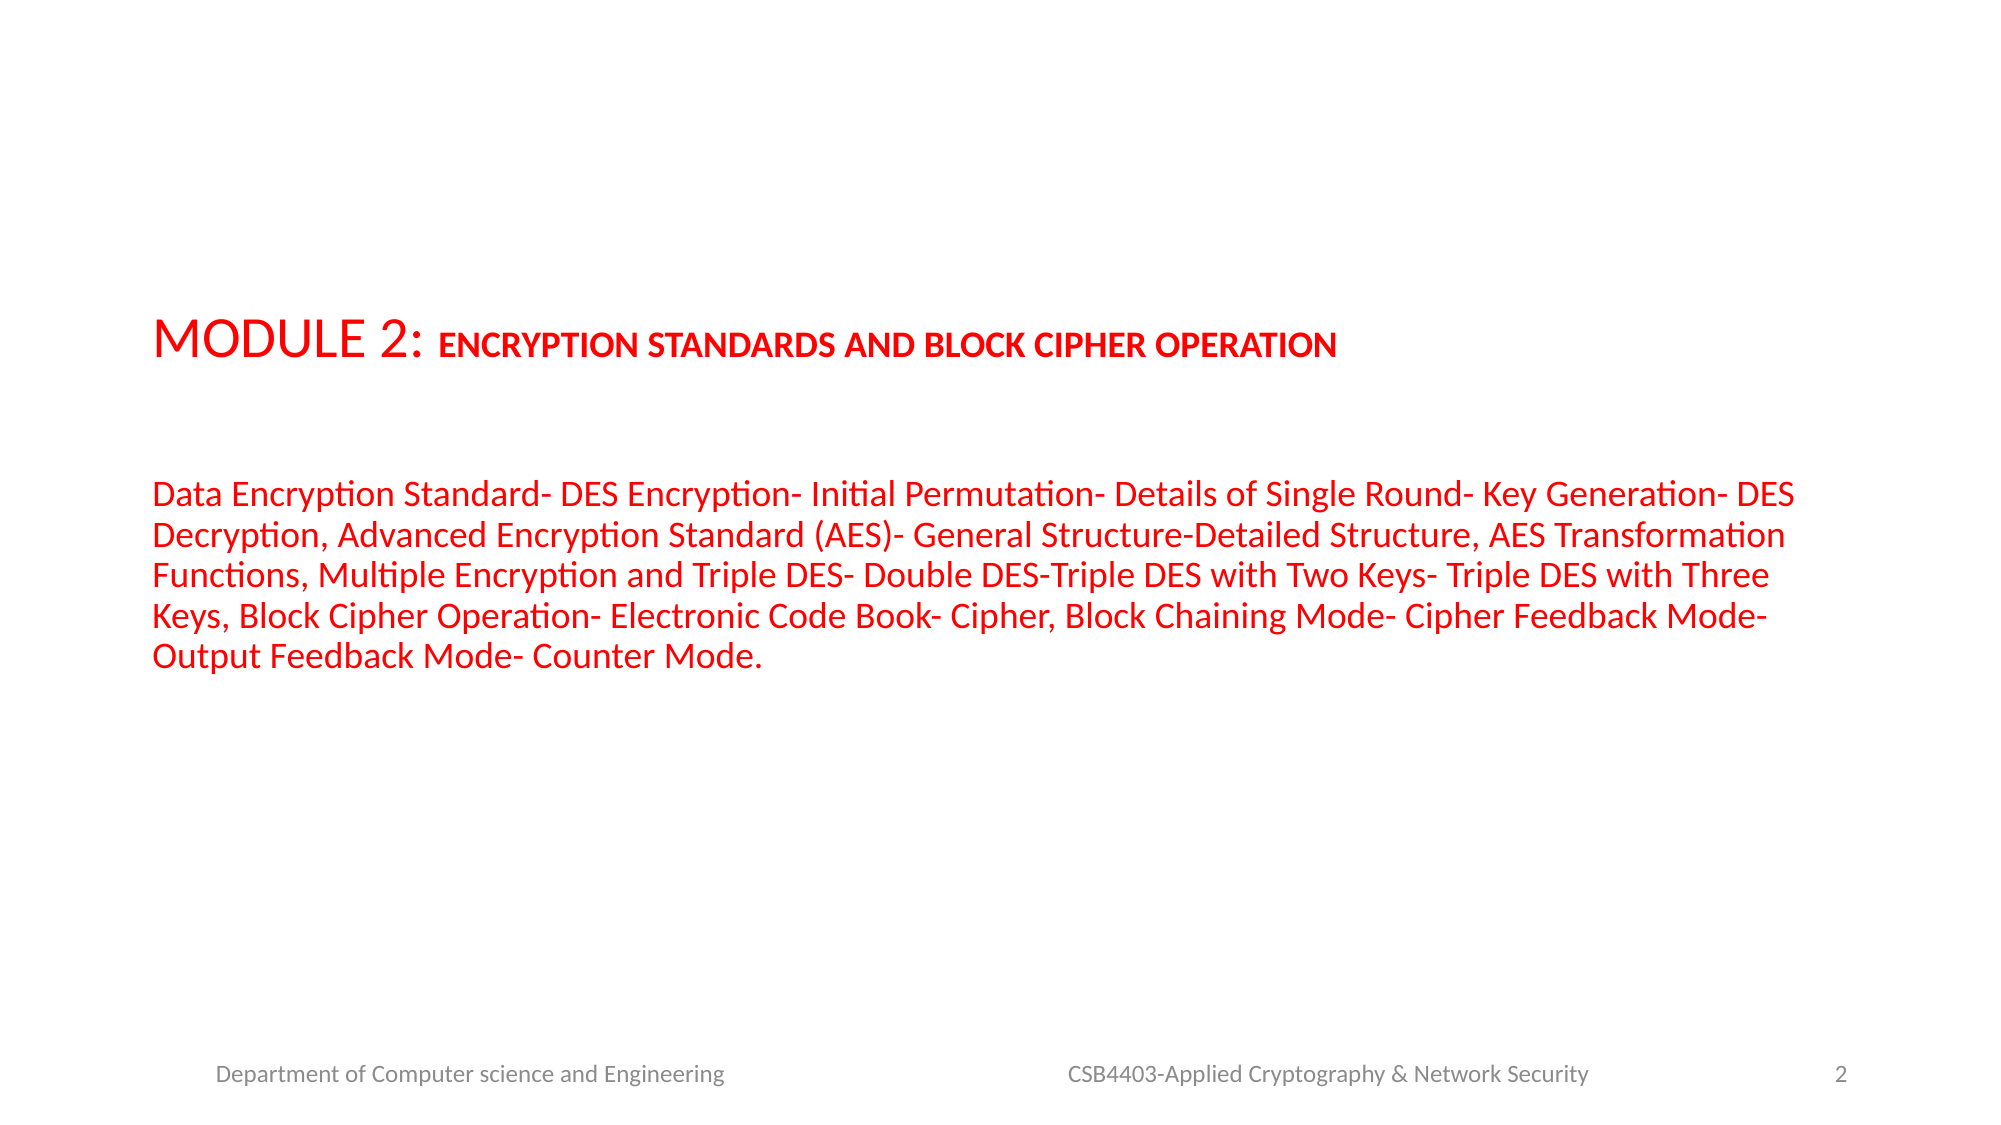

MODULE 2: ENCRYPTION STANDARDS AND BLOCK CIPHER OPERATION

Data Encryption Standard- DES Encryption- Initial Permutation- Details of Single Round- Key Generation- DES Decryption, Advanced Encryption Standard (AES)- General Structure-Detailed Structure, AES Transformation Functions, Multiple Encryption and Triple DES- Double DES-Triple DES with Two Keys- Triple DES with Three Keys, Block Cipher Operation- Electronic Code Book- Cipher, Block Chaining Mode- Cipher Feedback Mode-Output Feedback Mode- Counter Mode.
Department of Computer science and Engineering                                                            CSB4403-Applied Cryptography & Network Security
2